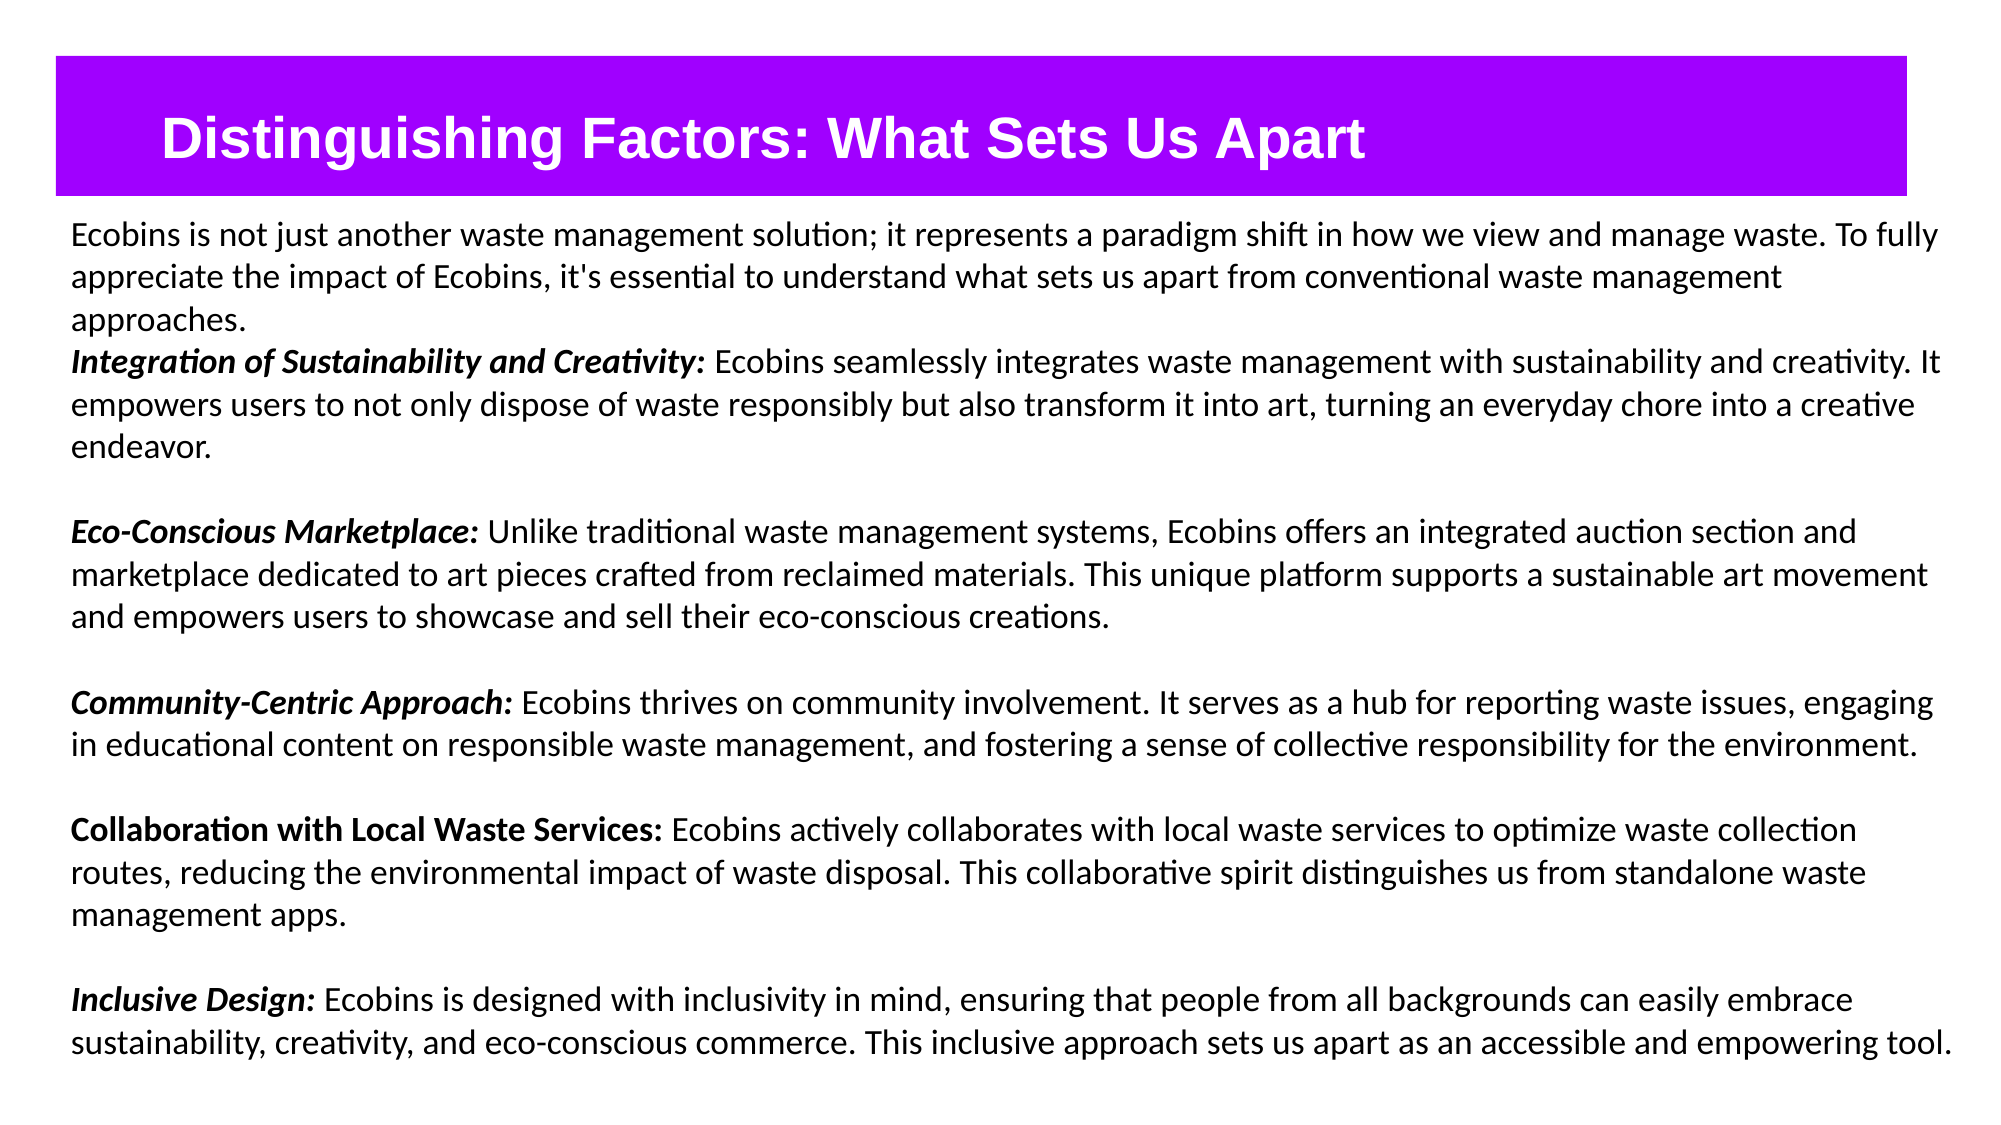

# Distinguishing Factors: What Sets Us Apart
Ecobins is not just another waste management solution; it represents a paradigm shift in how we view and manage waste. To fully appreciate the impact of Ecobins, it's essential to understand what sets us apart from conventional waste management approaches.
Integration of Sustainability and Creativity: Ecobins seamlessly integrates waste management with sustainability and creativity. It empowers users to not only dispose of waste responsibly but also transform it into art, turning an everyday chore into a creative endeavor.

Eco-Conscious Marketplace: Unlike traditional waste management systems, Ecobins offers an integrated auction section and marketplace dedicated to art pieces crafted from reclaimed materials. This unique platform supports a sustainable art movement and empowers users to showcase and sell their eco-conscious creations.

Community-Centric Approach: Ecobins thrives on community involvement. It serves as a hub for reporting waste issues, engaging in educational content on responsible waste management, and fostering a sense of collective responsibility for the environment.

Collaboration with Local Waste Services: Ecobins actively collaborates with local waste services to optimize waste collection routes, reducing the environmental impact of waste disposal. This collaborative spirit distinguishes us from standalone waste management apps.

Inclusive Design: Ecobins is designed with inclusivity in mind, ensuring that people from all backgrounds can easily embrace sustainability, creativity, and eco-conscious commerce. This inclusive approach sets us apart as an accessible and empowering tool.